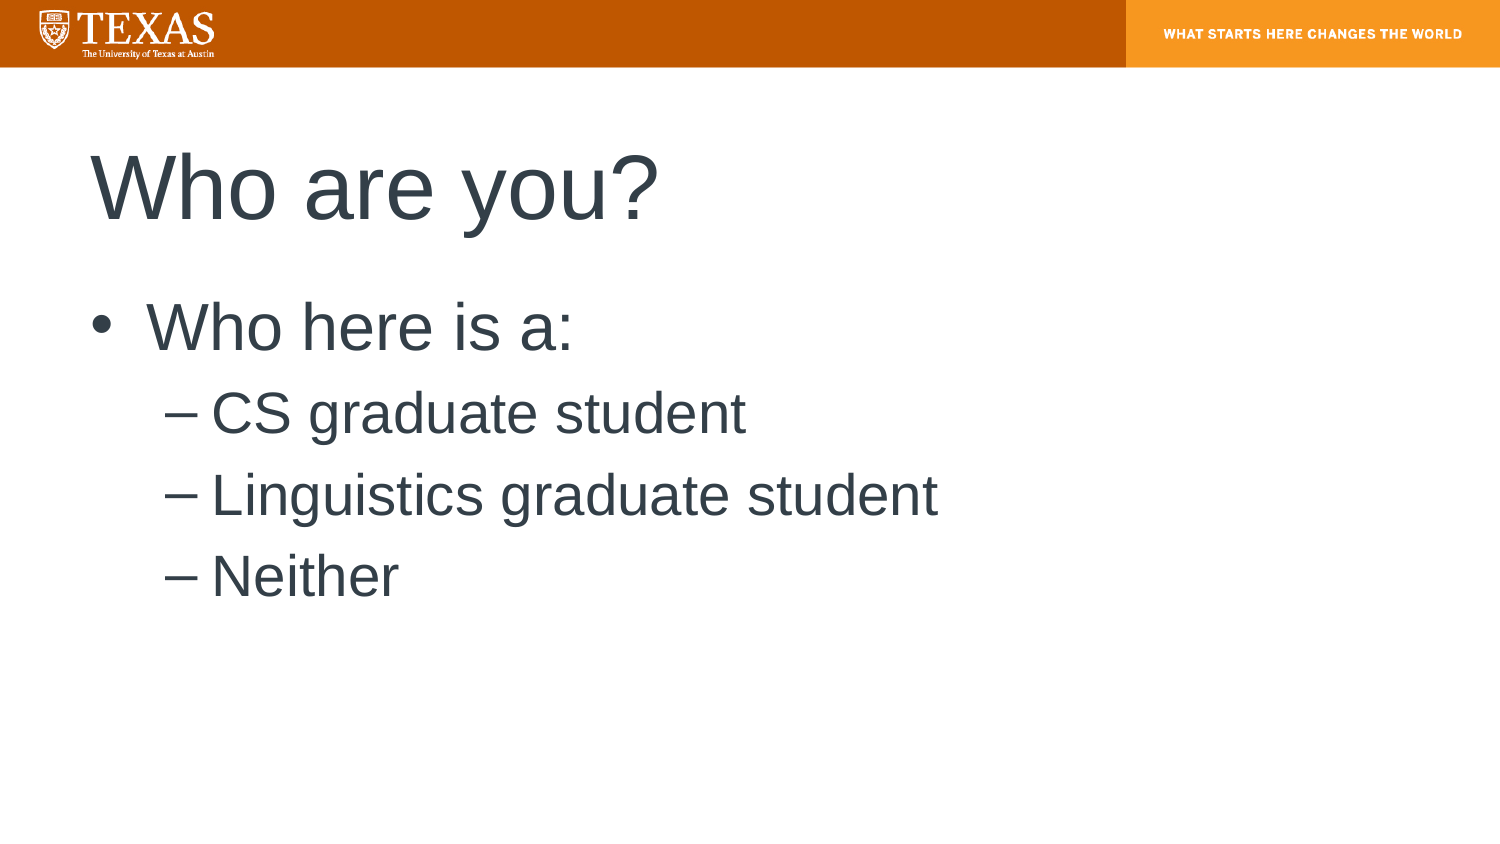

# Who are you?
Who here is a:
CS graduate student
Linguistics graduate student
Neither